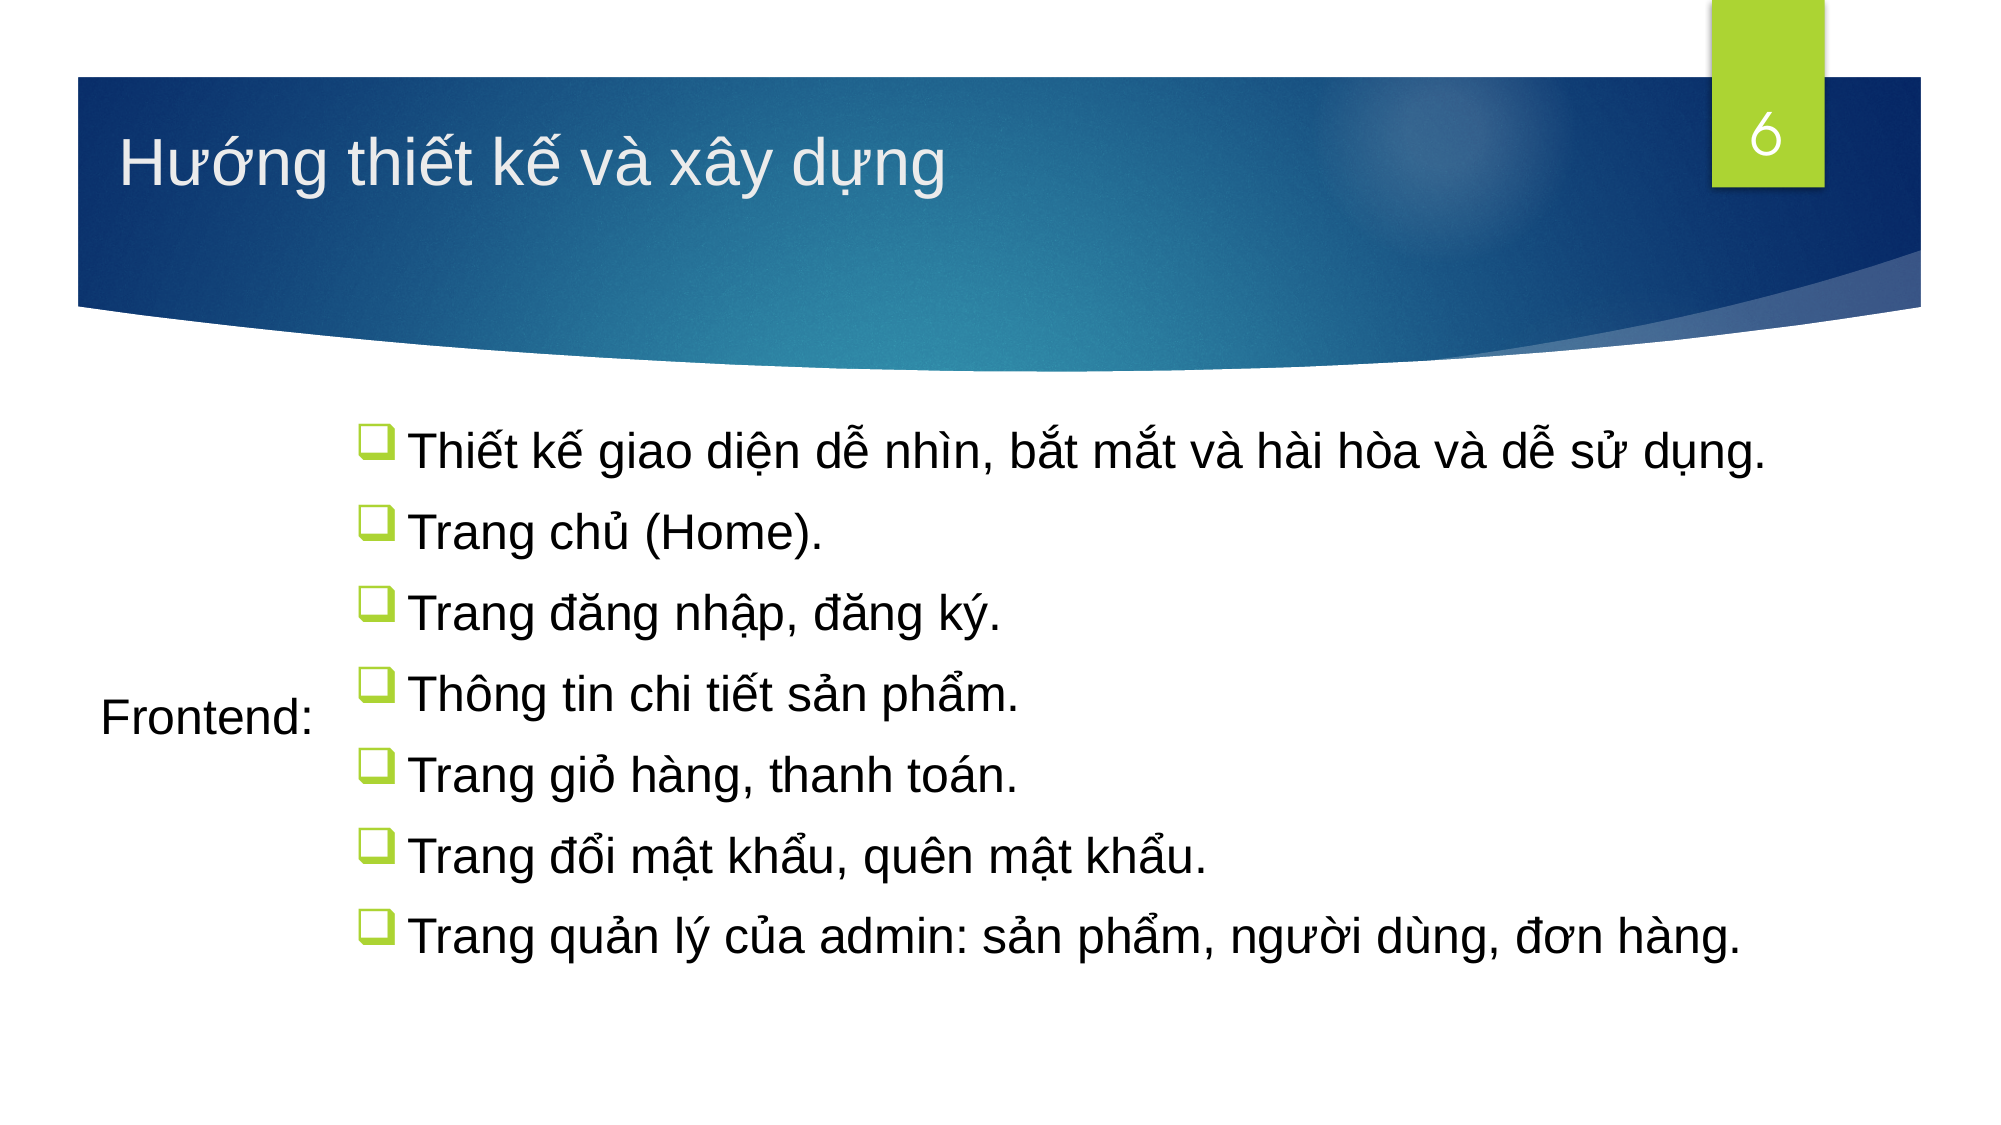

6
# Hướng thiết kế và xây dựng
Thiết kế giao diện dễ nhìn, bắt mắt và hài hòa và dễ sử dụng.
Trang chủ (Home).
Trang đăng nhập, đăng ký.
Thông tin chi tiết sản phẩm.
Trang giỏ hàng, thanh toán.
Trang đổi mật khẩu, quên mật khẩu.
Trang quản lý của admin: sản phẩm, người dùng, đơn hàng.
Frontend: